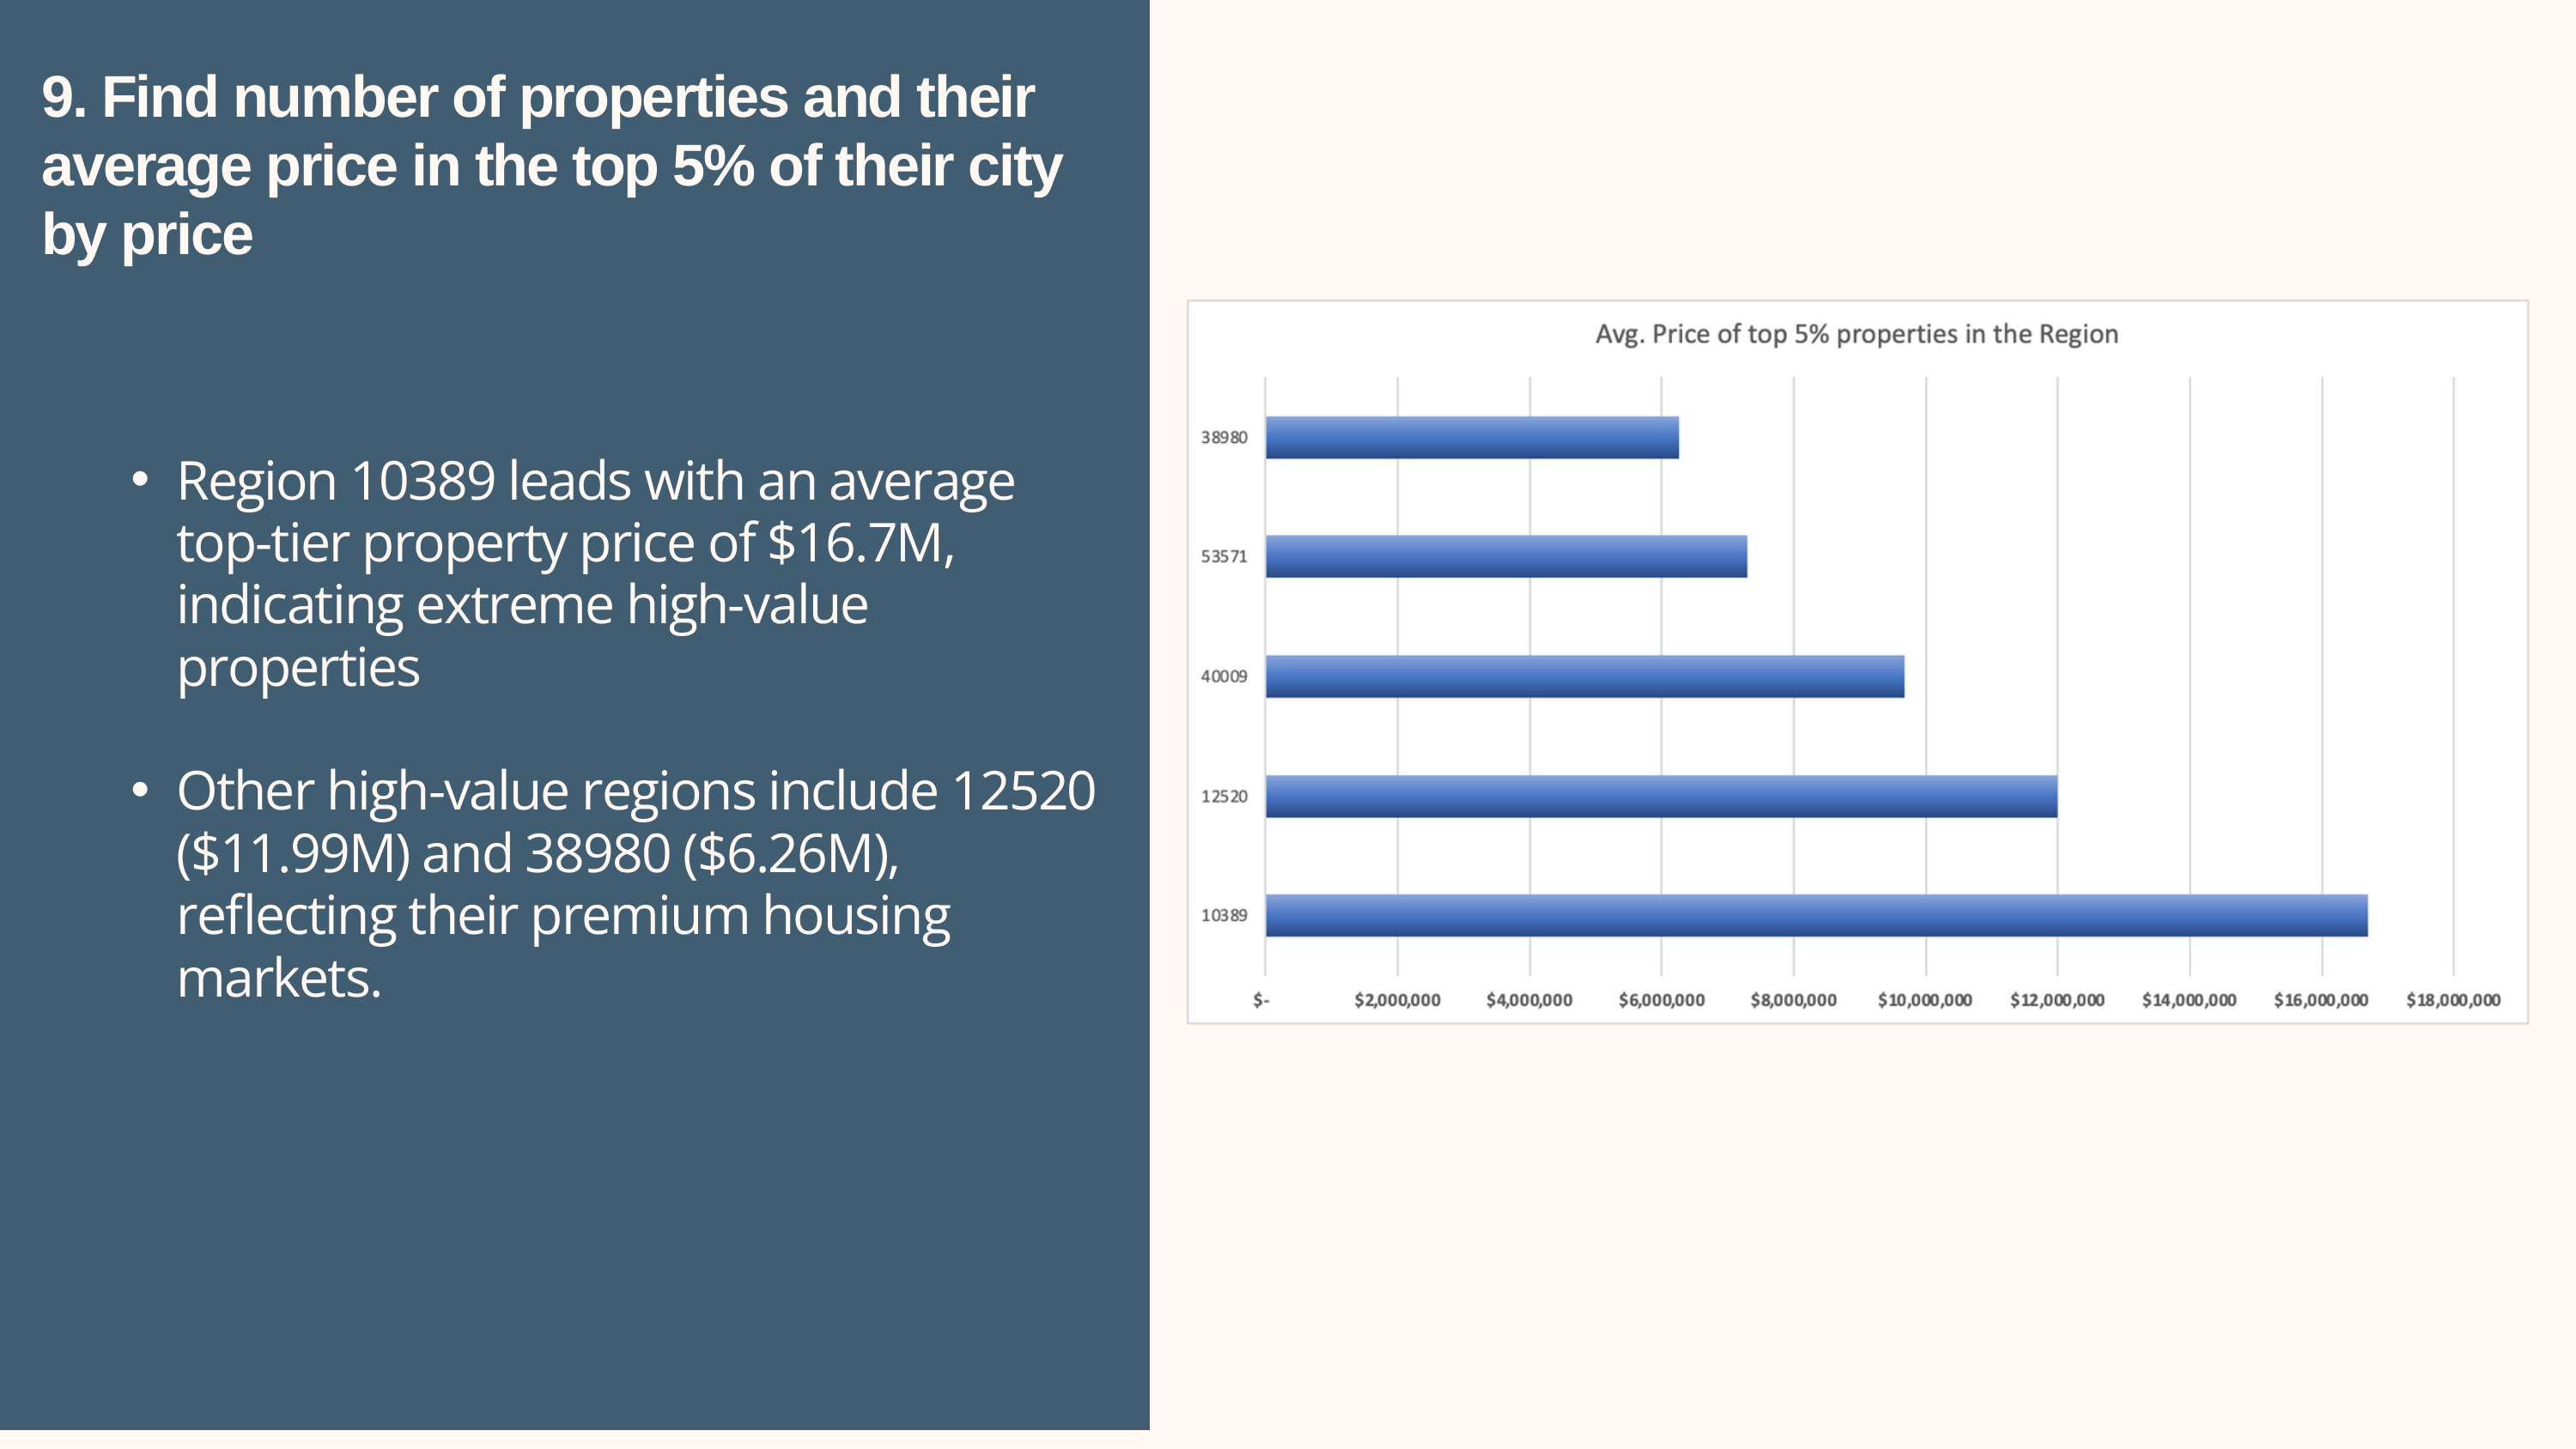

9. Find number of properties and their average price in the top 5% of their city by price

Region 10389 leads with an average top-tier property price of $16.7M, indicating extreme high-value properties

Other high-value regions include 12520 ($11.99M) and 38980 ($6.26M), reflecting their premium housing markets.